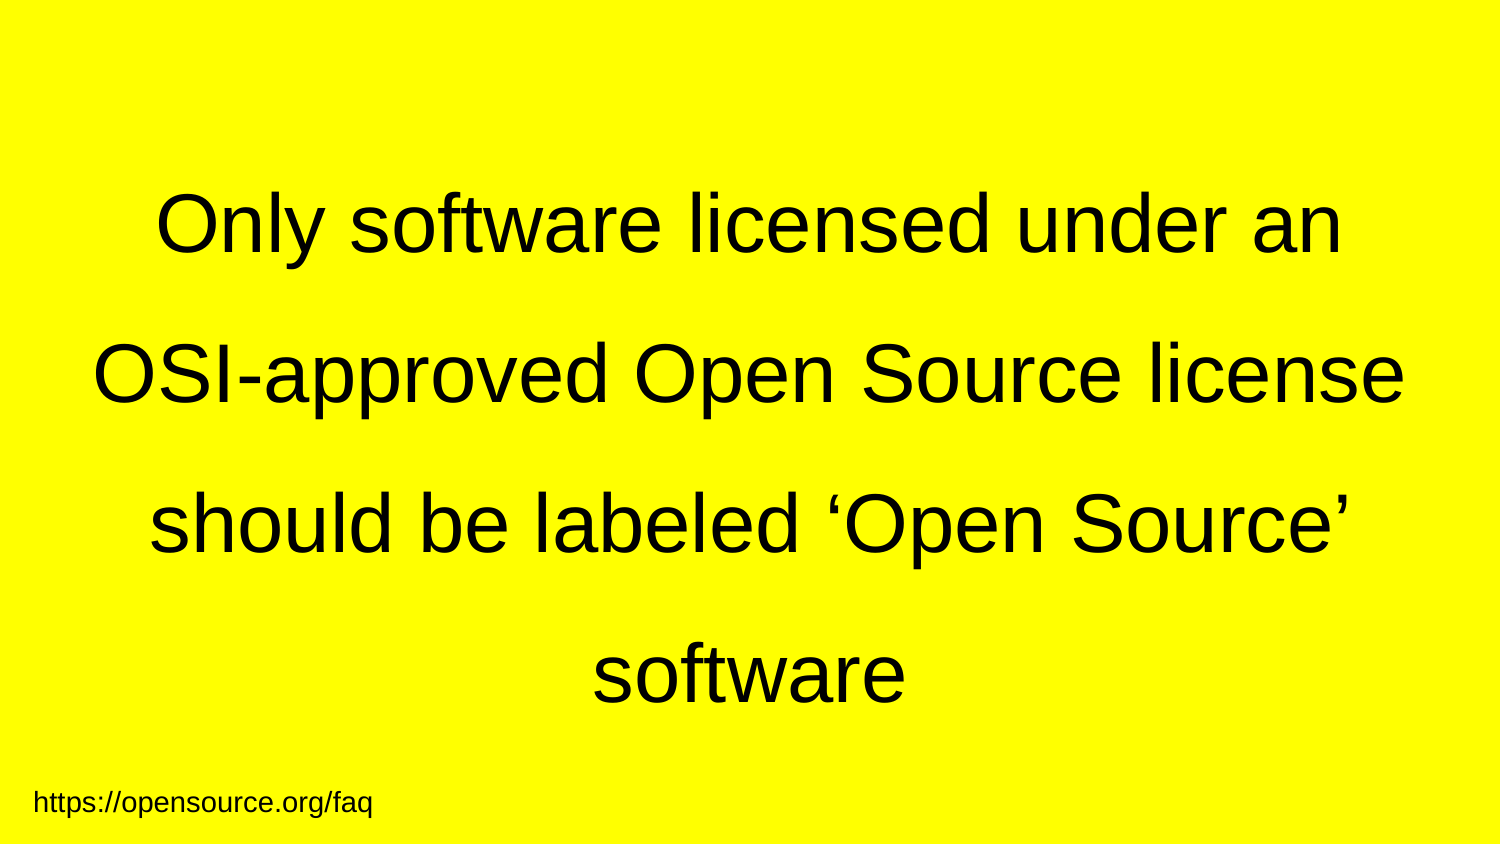

Only software licensed under an OSI-approved Open Source license should be labeled ‘Open Source’ software
https://opensource.org/faq